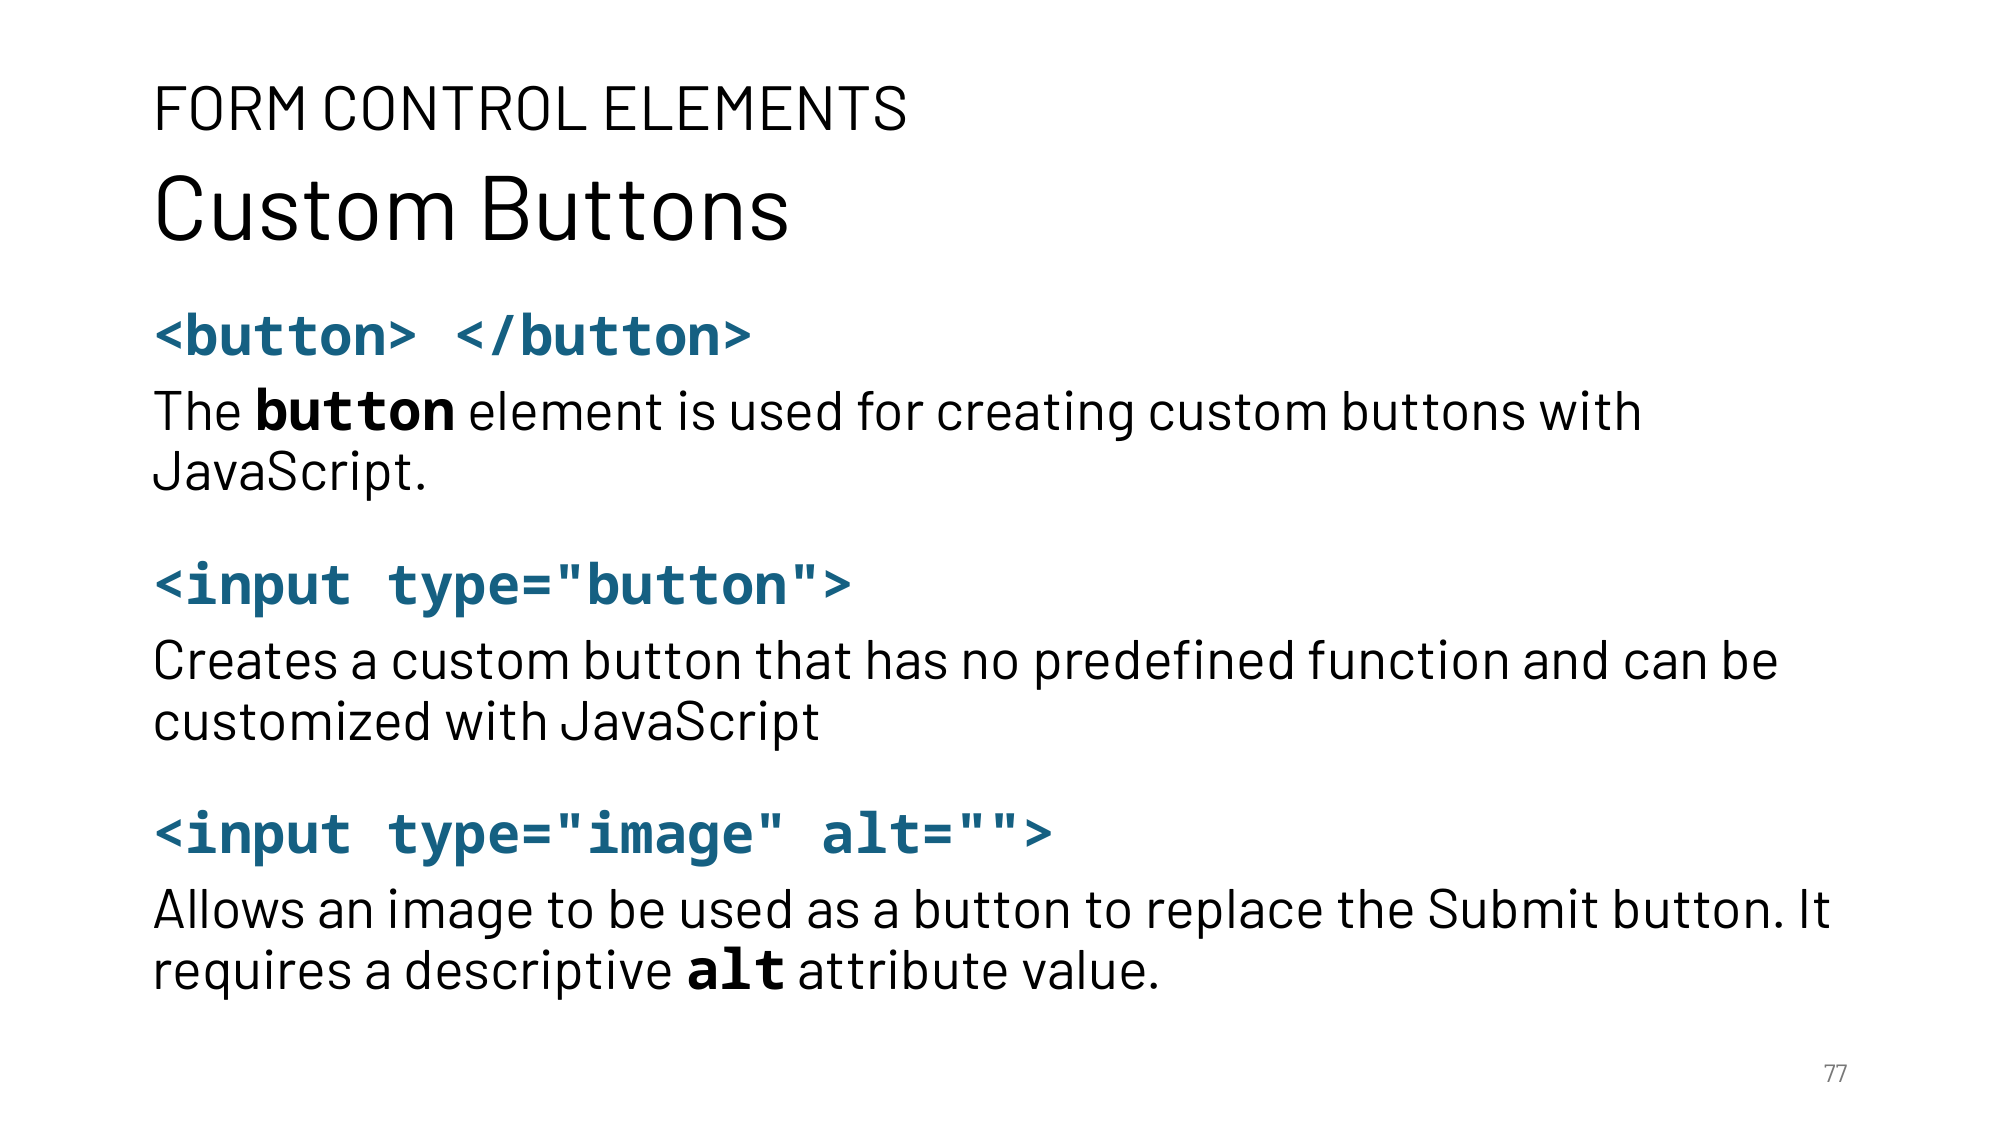

# FORM CONTROL ELEMENTS
Custom Buttons
<button> </button>
The button element is used for creating custom buttons with JavaScript.
<input type="button">
Creates a custom button that has no predefined function and can be customized with JavaScript
<input type="image" alt="">
Allows an image to be used as a button to replace the Submit button. It requires a descriptive alt attribute value.
77